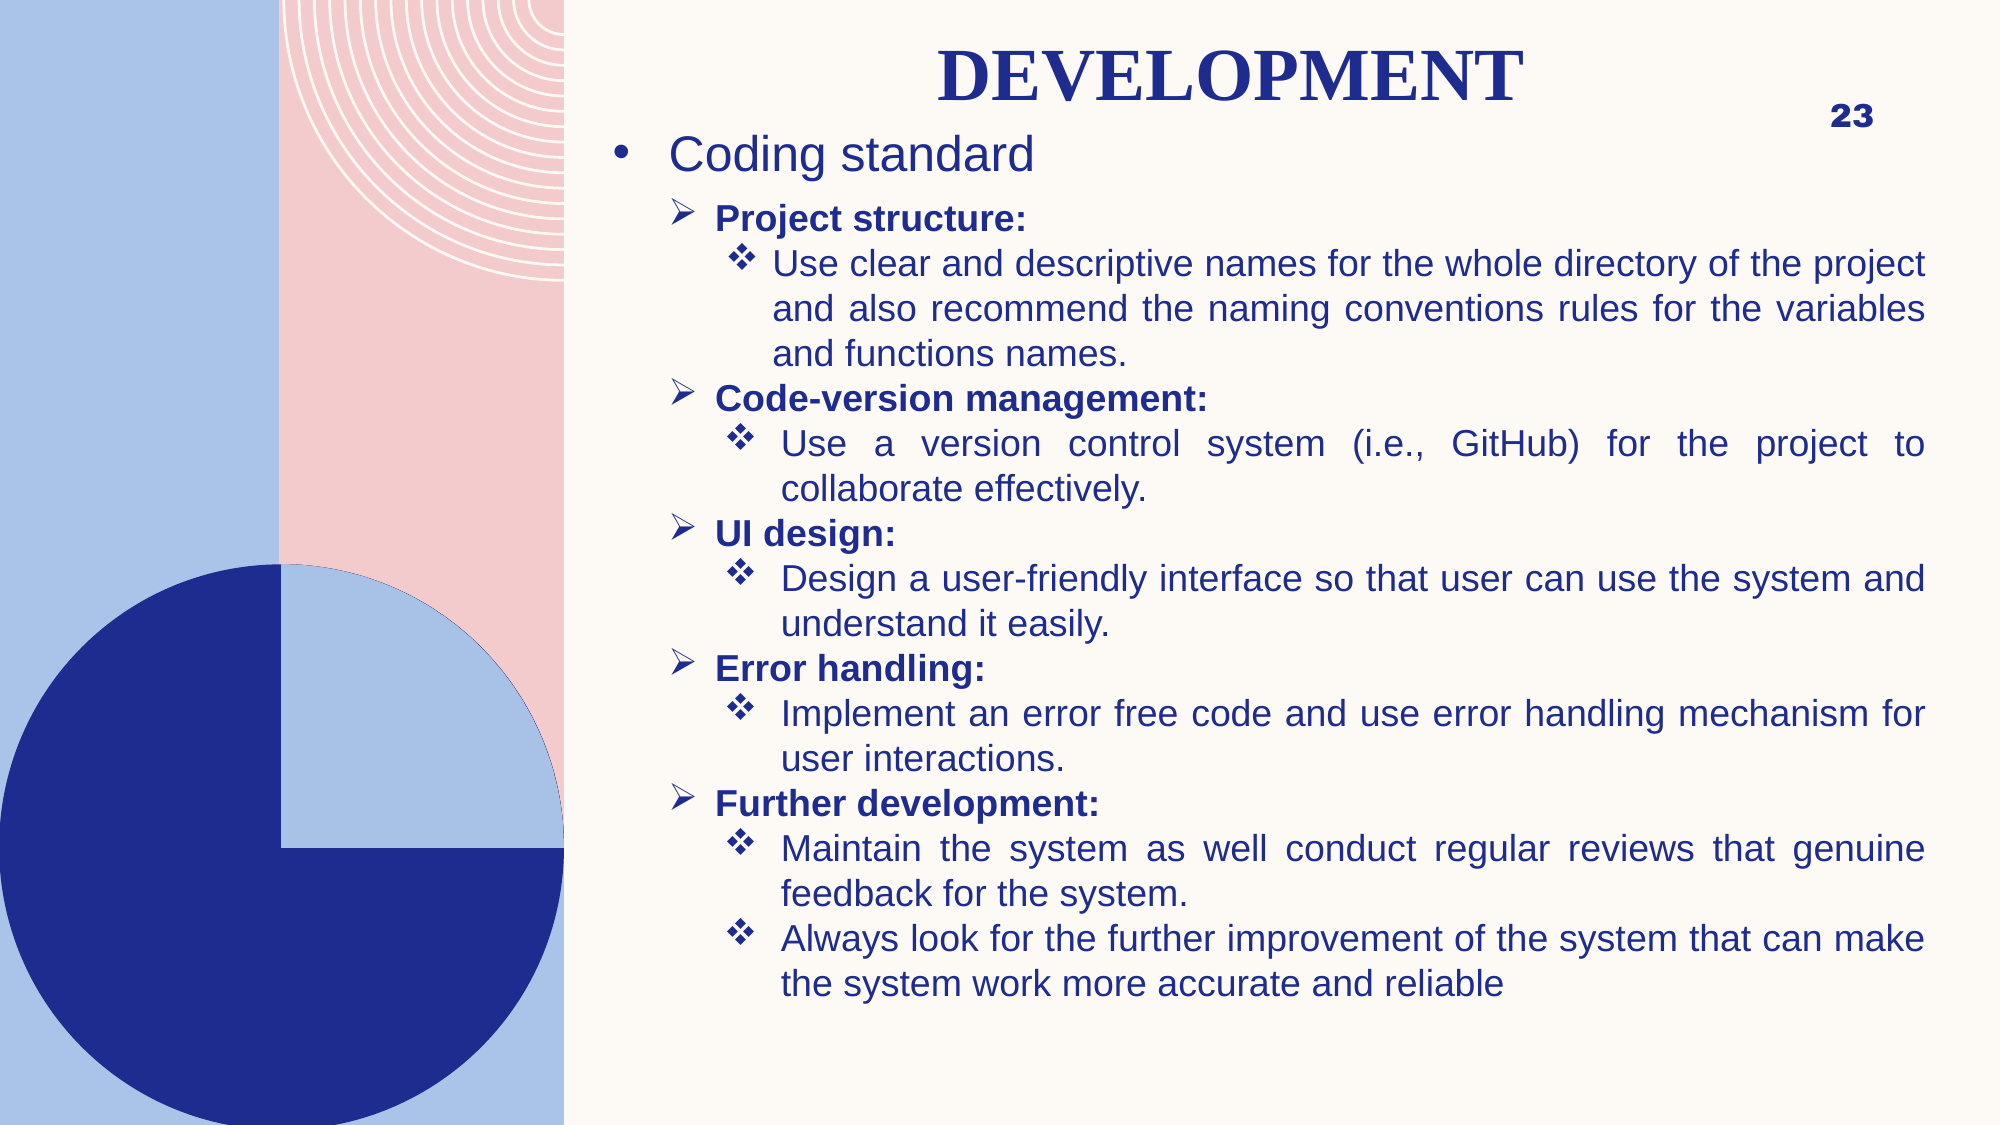

# Development
23
Coding standard
Project structure:
Use clear and descriptive names for the whole directory of the project and also recommend the naming conventions rules for the variables and functions names.
Code-version management:
Use a version control system (i.e., GitHub) for the project to collaborate effectively.
UI design:
Design a user-friendly interface so that user can use the system and understand it easily.
Error handling:
Implement an error free code and use error handling mechanism for user interactions.
Further development:
Maintain the system as well conduct regular reviews that genuine feedback for the system.
Always look for the further improvement of the system that can make the system work more accurate and reliable